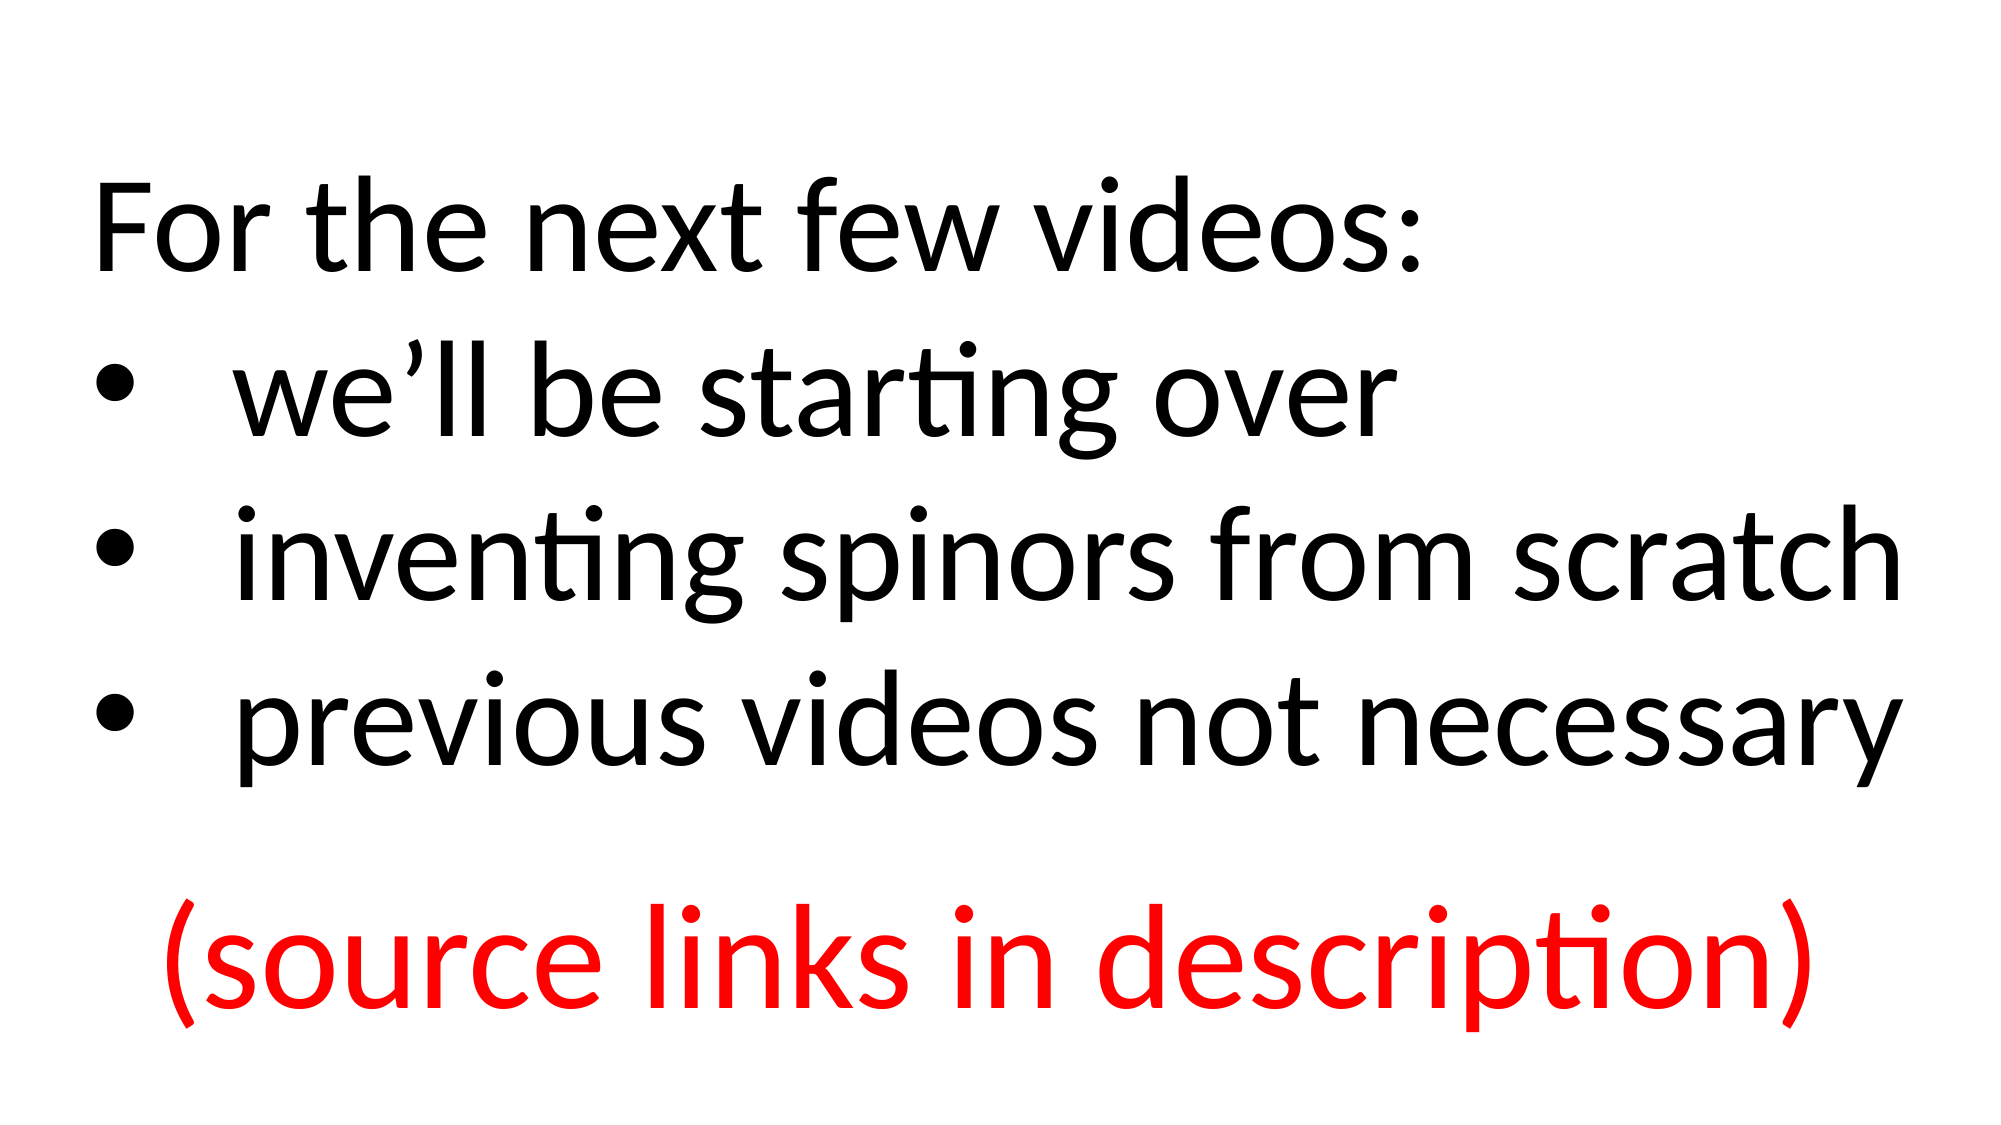

For the next few videos:
we’ll be starting over
inventing spinors from scratch
previous videos not necessary
(source links in description)